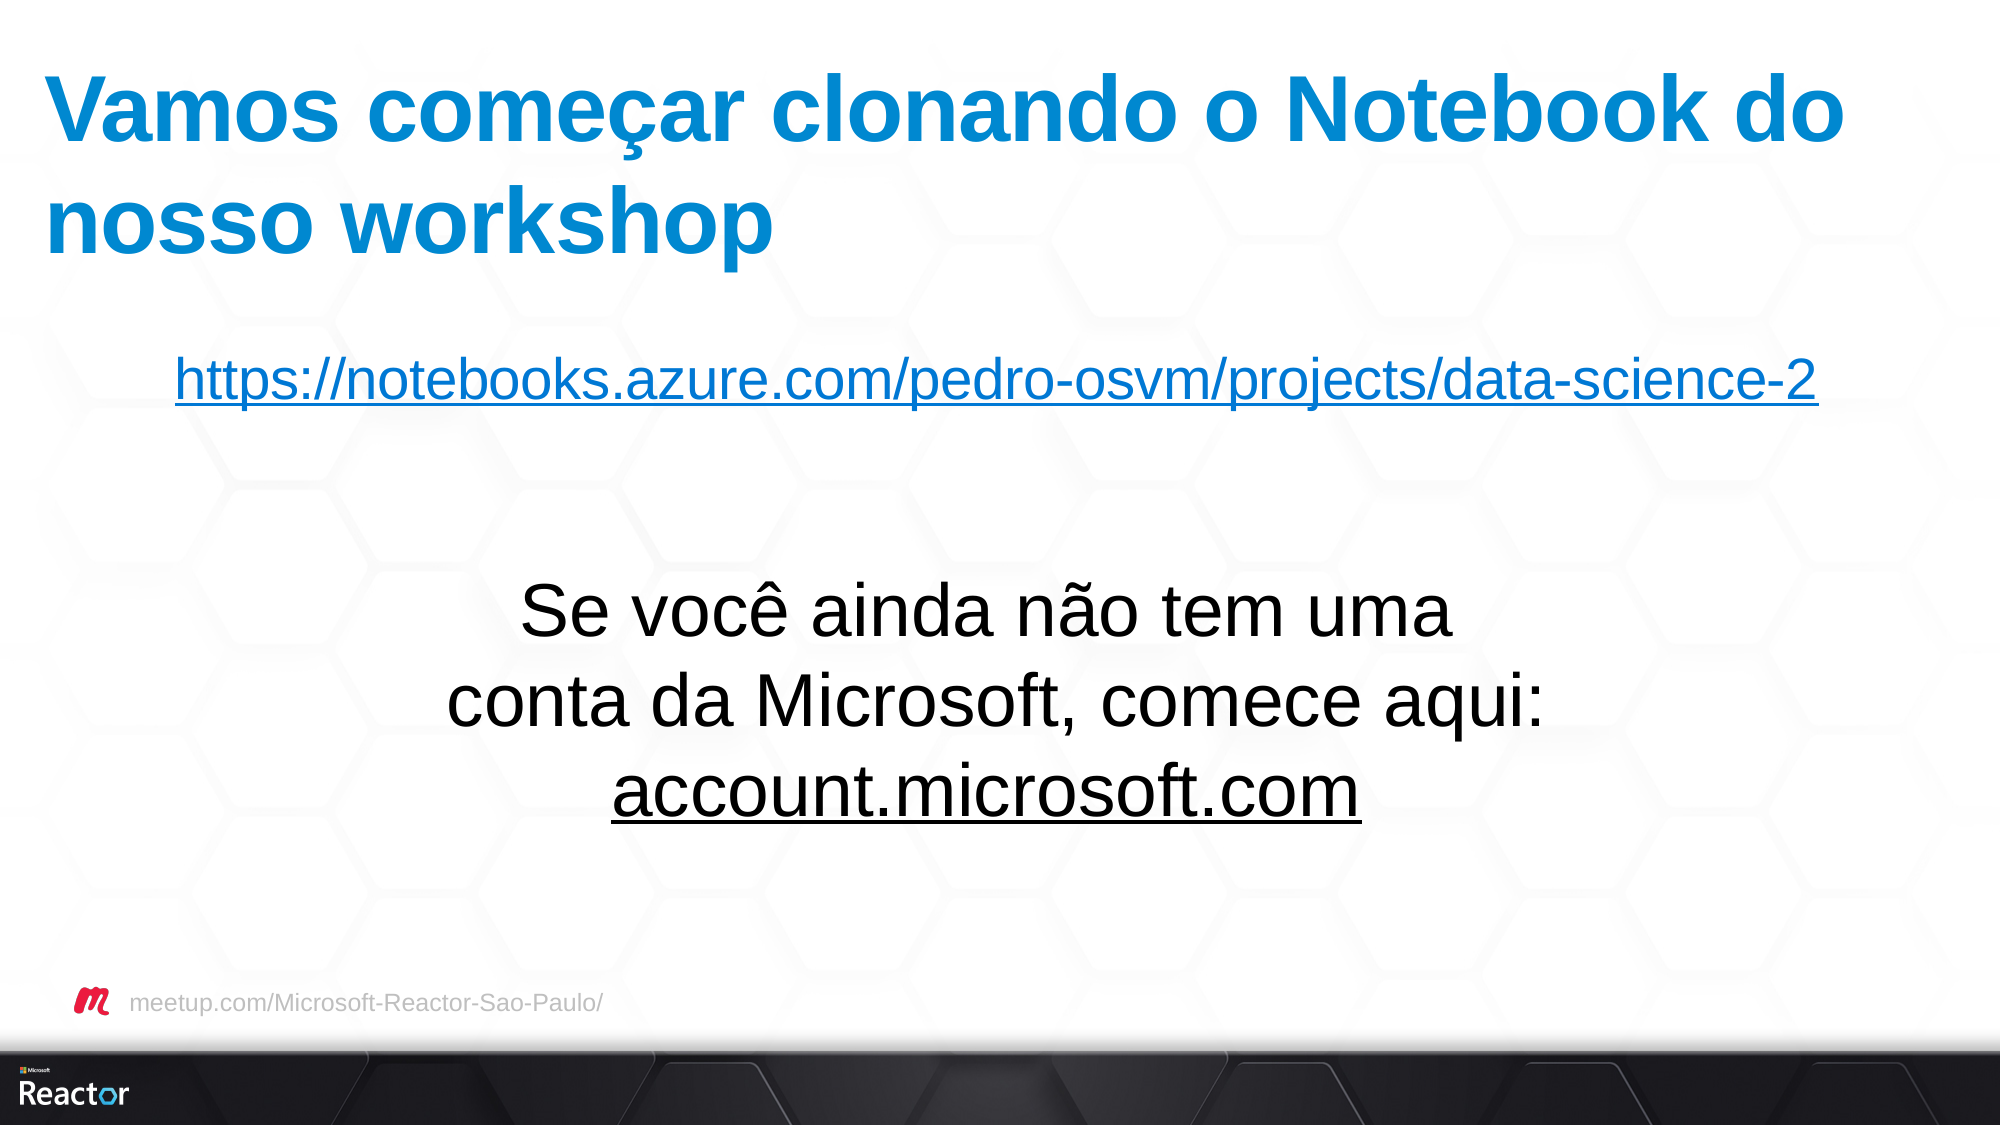

# Vamos começar clonando o Notebook do nosso workshop
https://notebooks.azure.com/pedro-osvm/projects/data-science-2

Se você ainda não tem uma
conta da Microsoft, comece aqui:
account.microsoft.com